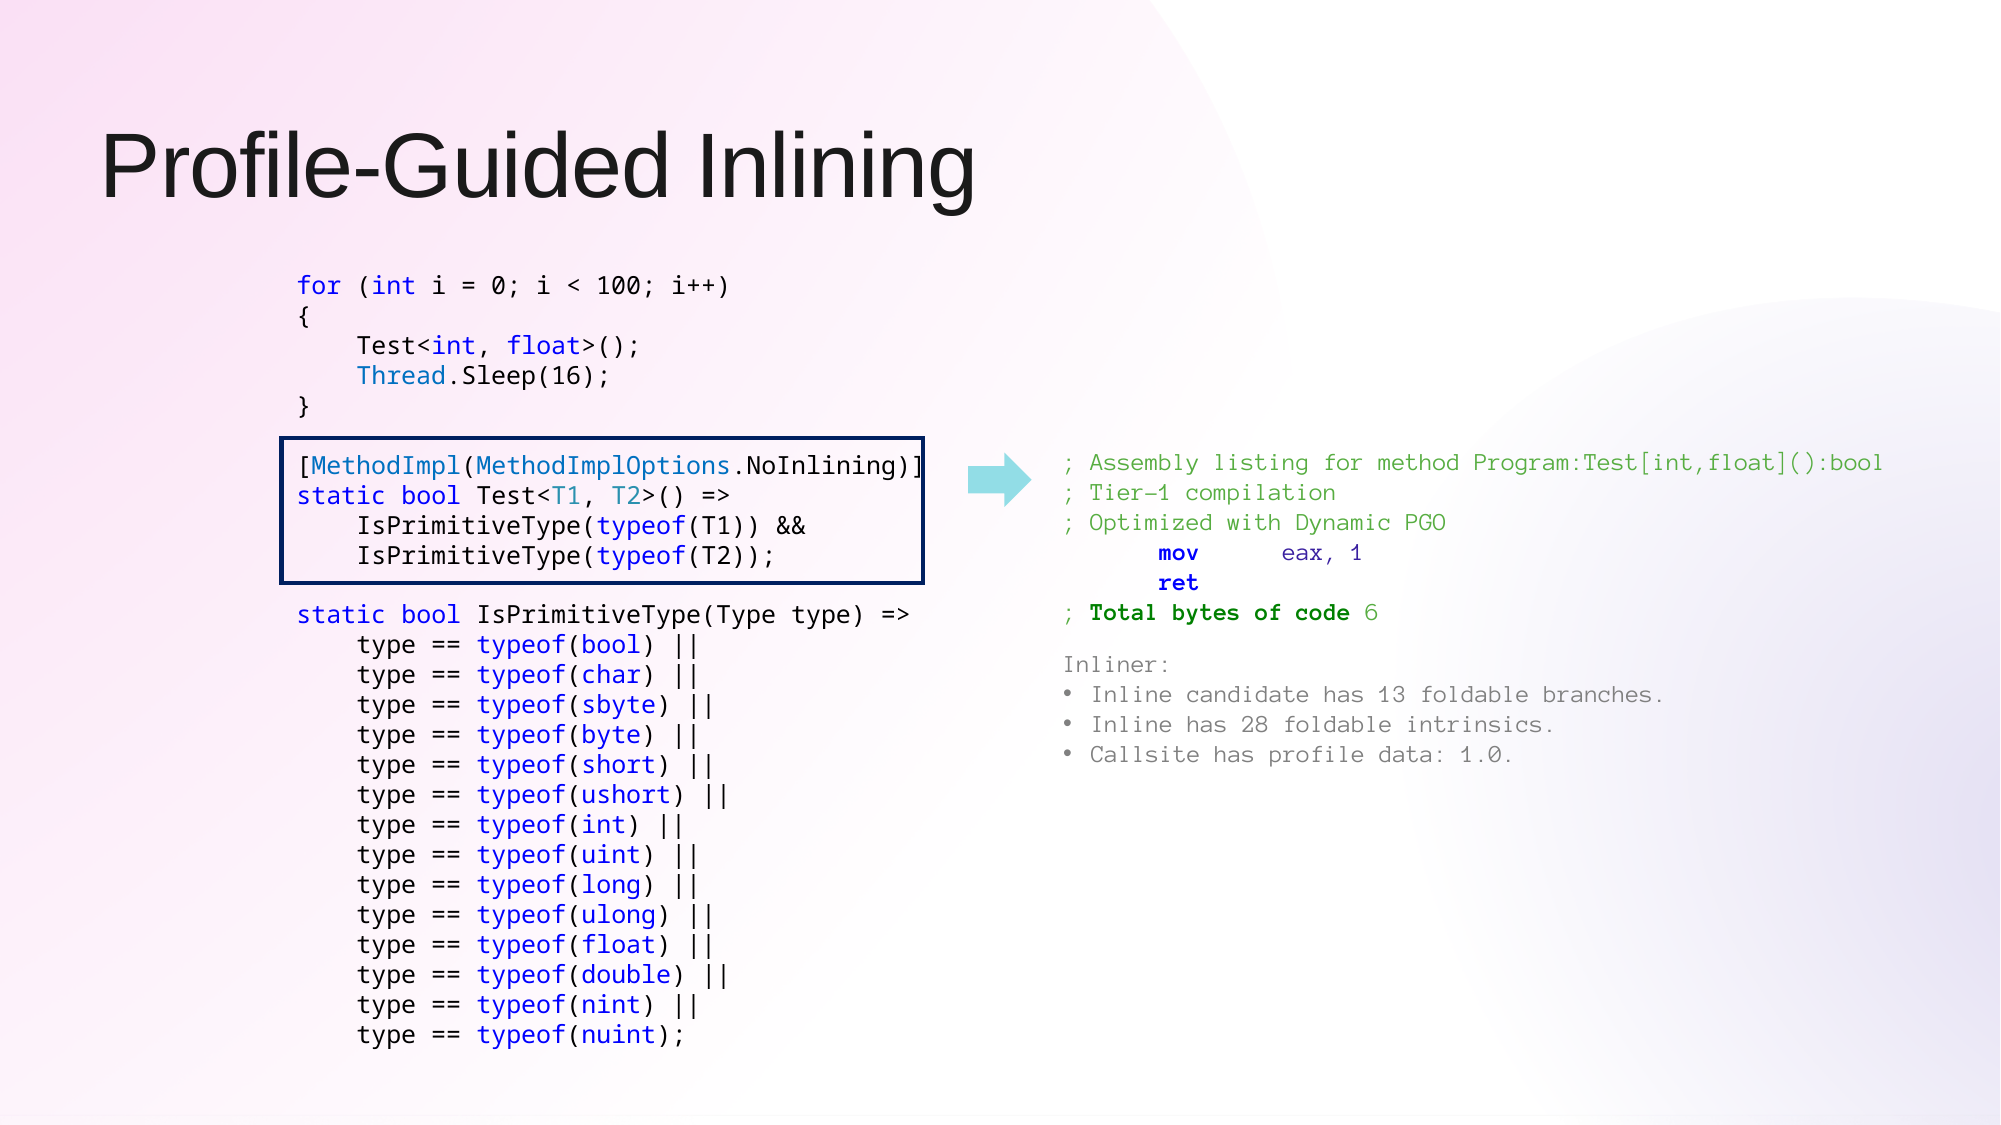

# Profile-Guided Inlining
for (int i = 0; i < 100; i++)
{
    Test<int, float>();
    Thread.Sleep(16);
}

[MethodImpl(MethodImplOptions.NoInlining)]
static bool Test<T1, T2>() =>
    IsPrimitiveType(typeof(T1)) &&
    IsPrimitiveType(typeof(T2));

static bool IsPrimitiveType(Type type) =>
    type == typeof(bool) ||
    type == typeof(char) ||
    type == typeof(sbyte) ||
    type == typeof(byte) ||
    type == typeof(short) ||
    type == typeof(ushort) ||
    type == typeof(int) ||
    type == typeof(uint) ||
    type == typeof(long) ||
    type == typeof(ulong) ||
    type == typeof(float) ||
    type == typeof(double) ||
    type == typeof(nint) ||
    type == typeof(nuint);

; Assembly listing for method Program:Test[int,float]():bool
; Tier-1 compilation
; Optimized with Dynamic PGO
       mov      eax, 1
       ret
; Total bytes of code 6

Inliner:
Inline candidate has 13 foldable branches.
Inline has 28 foldable intrinsics.
Callsite has profile data: 1.0.